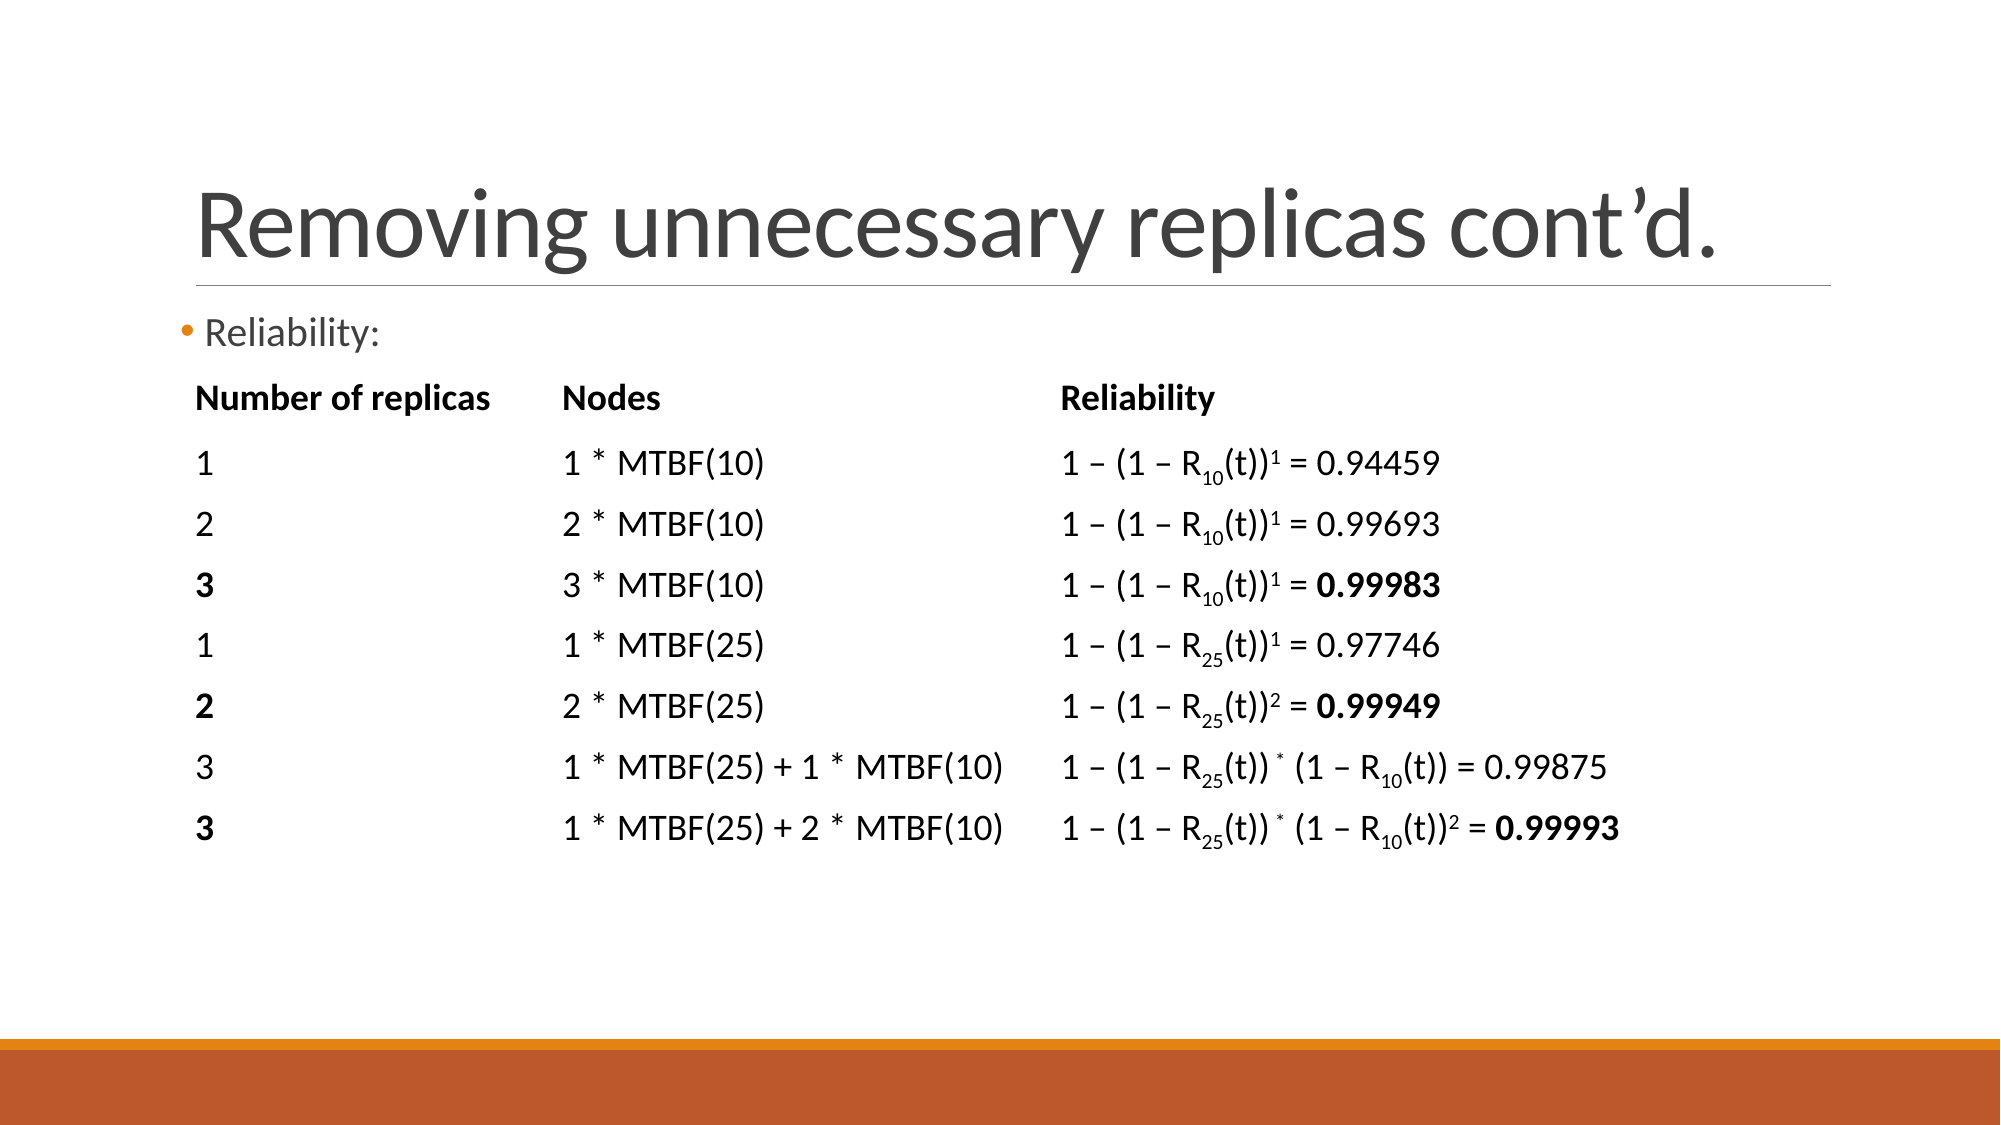

# Removing unnecessary replicas cont’d.
 Reliability:
| Number of replicas | Nodes | Reliability |
| --- | --- | --- |
| 1 | 1 \* MTBF(10) | 1 – (1 – R10(t))1 = 0.94459 |
| 2 | 2 \* MTBF(10) | 1 – (1 – R10(t))1 = 0.99693 |
| 3 | 3 \* MTBF(10) | 1 – (1 – R10(t))1 = 0.99983 |
| 1 | 1 \* MTBF(25) | 1 – (1 – R25(t))1 = 0.97746 |
| 2 | 2 \* MTBF(25) | 1 – (1 – R25(t))2 = 0.99949 |
| 3 | 1 \* MTBF(25) + 1 \* MTBF(10) | 1 – (1 – R25(t)) \* (1 – R10(t)) = 0.99875 |
| 3 | 1 \* MTBF(25) + 2 \* MTBF(10) | 1 – (1 – R25(t)) \* (1 – R10(t))2 = 0.99993 |